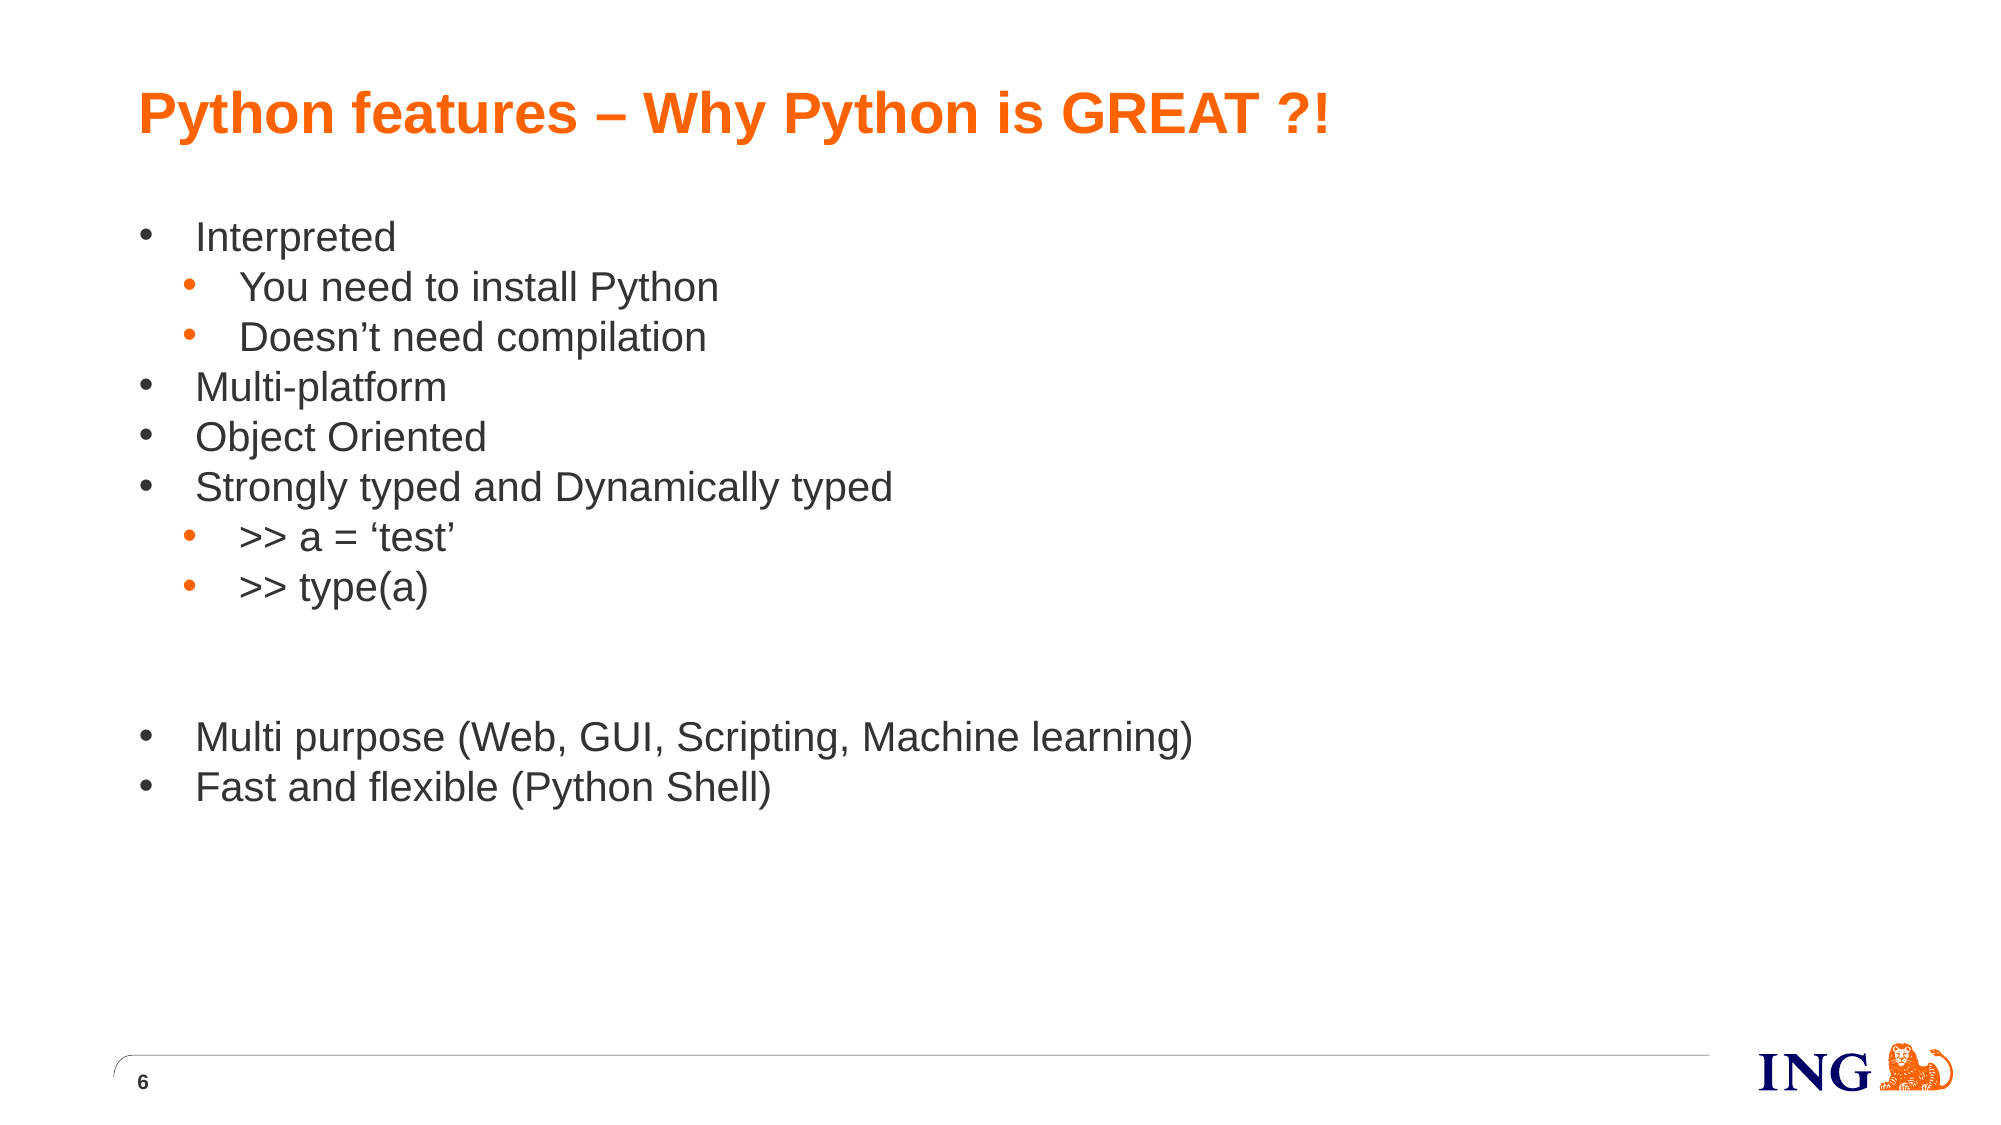

# Python features – Why Python is GREAT ?!
Interpreted
You need to install Python
Doesn’t need compilation
Multi-platform
Object Oriented
Strongly typed and Dynamically typed
>> a = ‘test’
>> type(a)

Multi purpose (Web, GUI, Scripting, Machine learning)
Fast and flexible (Python Shell)

6